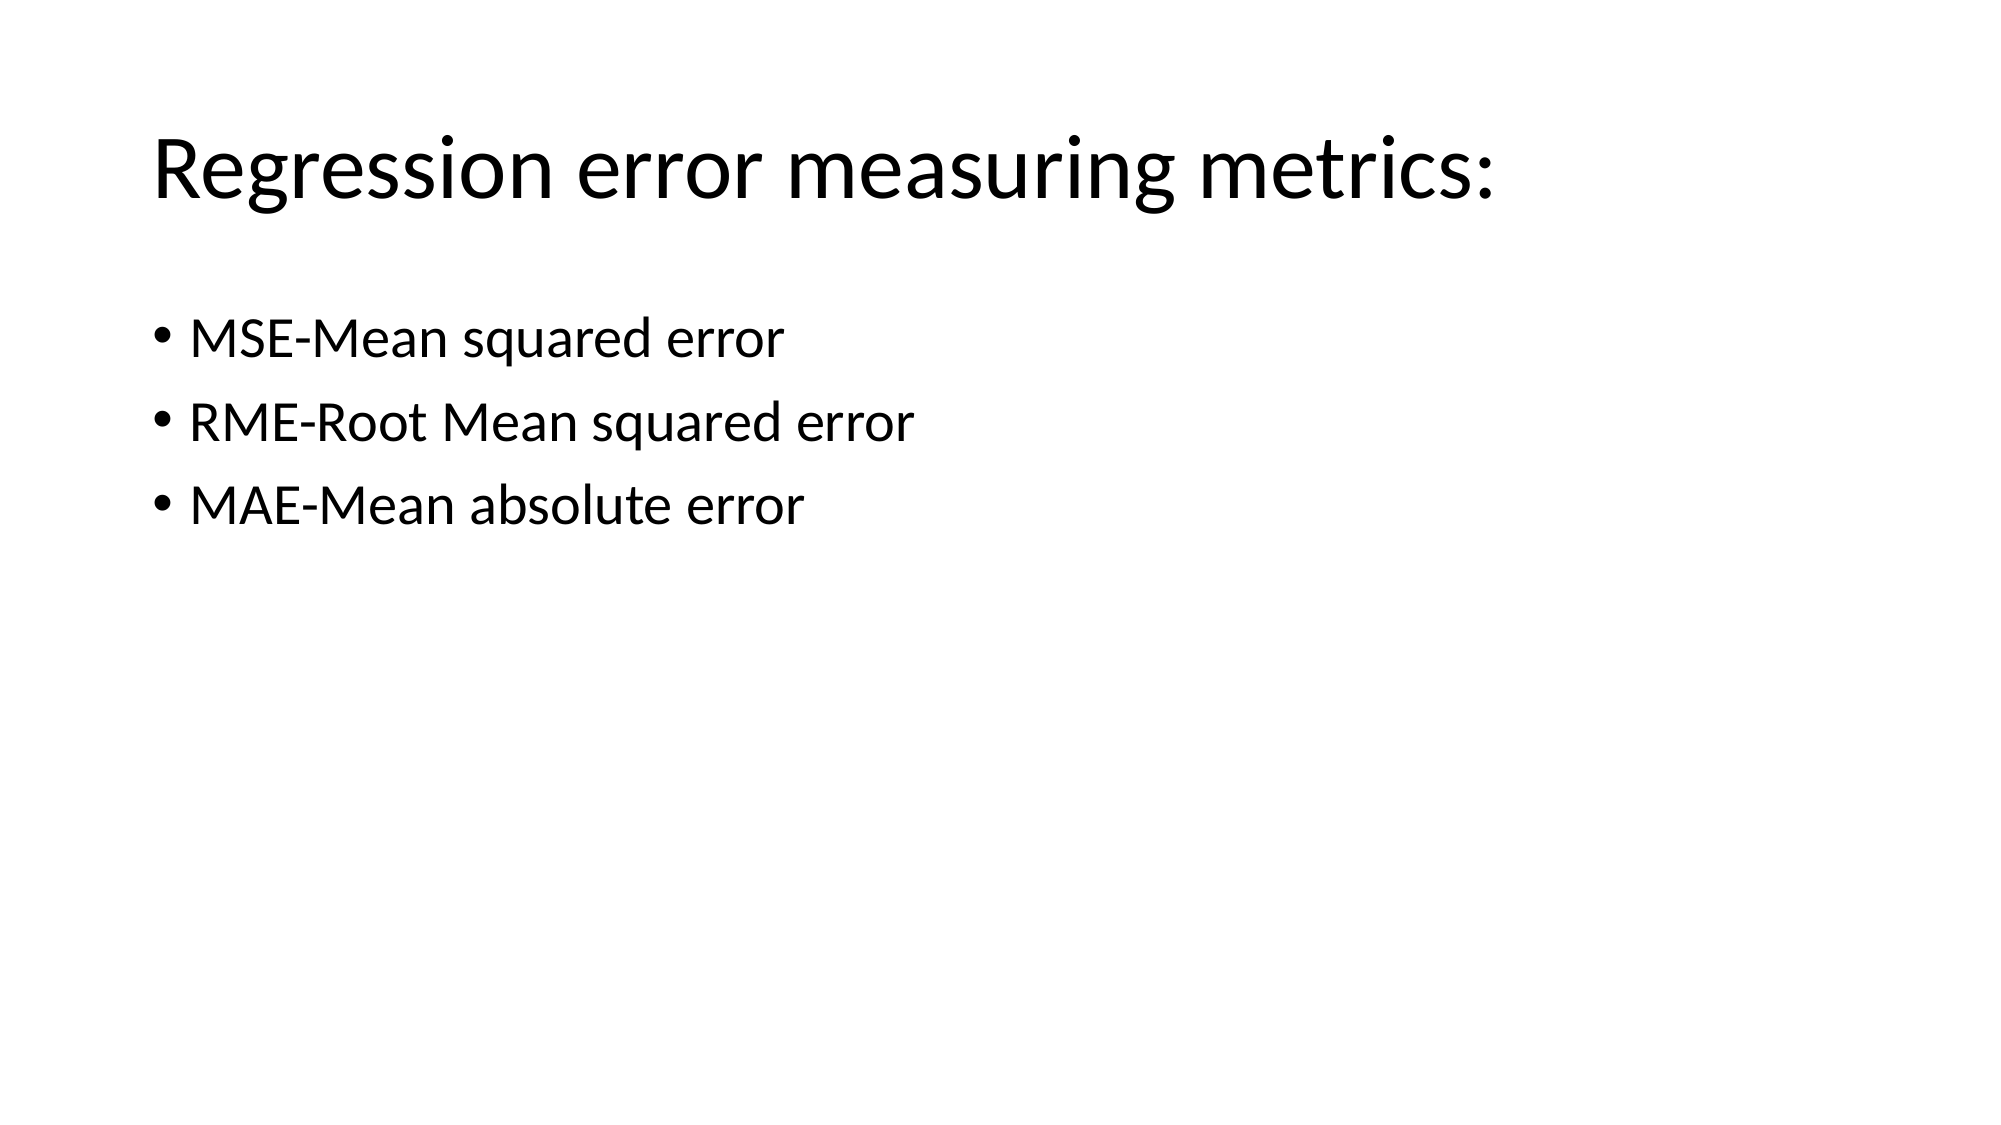

# Regression error measuring metrics:
MSE-Mean squared error
RME-Root Mean squared error
MAE-Mean absolute error